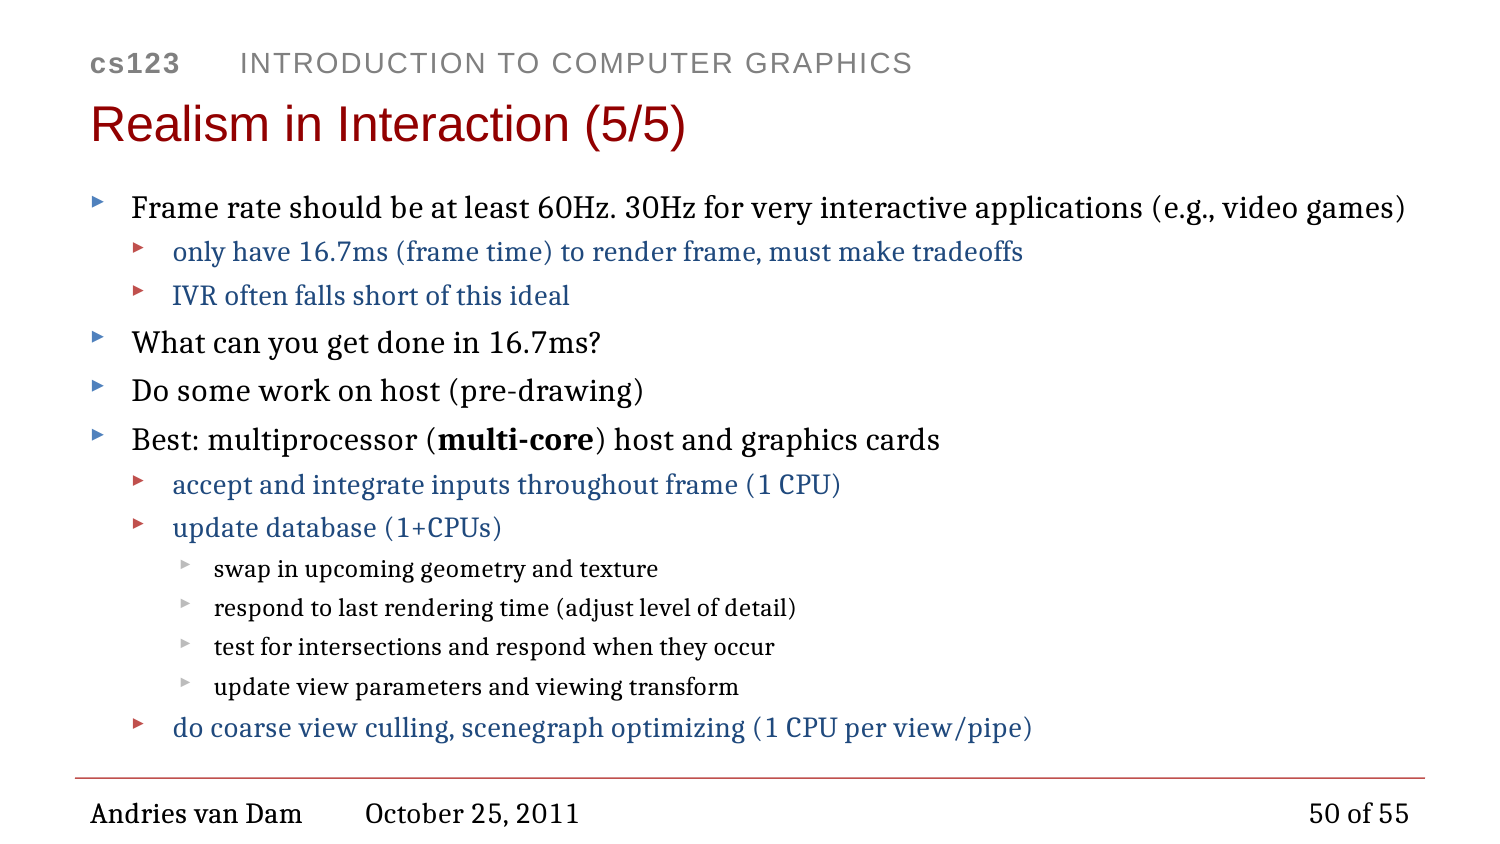

# Realism in Interaction (5/5)
Frame rate should be at least 60Hz. 30Hz for very interactive applications (e.g., video games)
only have 16.7ms (frame time) to render frame, must make tradeoffs
IVR often falls short of this ideal
What can you get done in 16.7ms?
Do some work on host (pre-drawing)
Best: multiprocessor (multi-core) host and graphics cards
accept and integrate inputs throughout frame (1 CPU)
update database (1+CPUs)
swap in upcoming geometry and texture
respond to last rendering time (adjust level of detail)
test for intersections and respond when they occur
update view parameters and viewing transform
do coarse view culling, scenegraph optimizing (1 CPU per view/pipe)
October 25, 2011
50 of 55